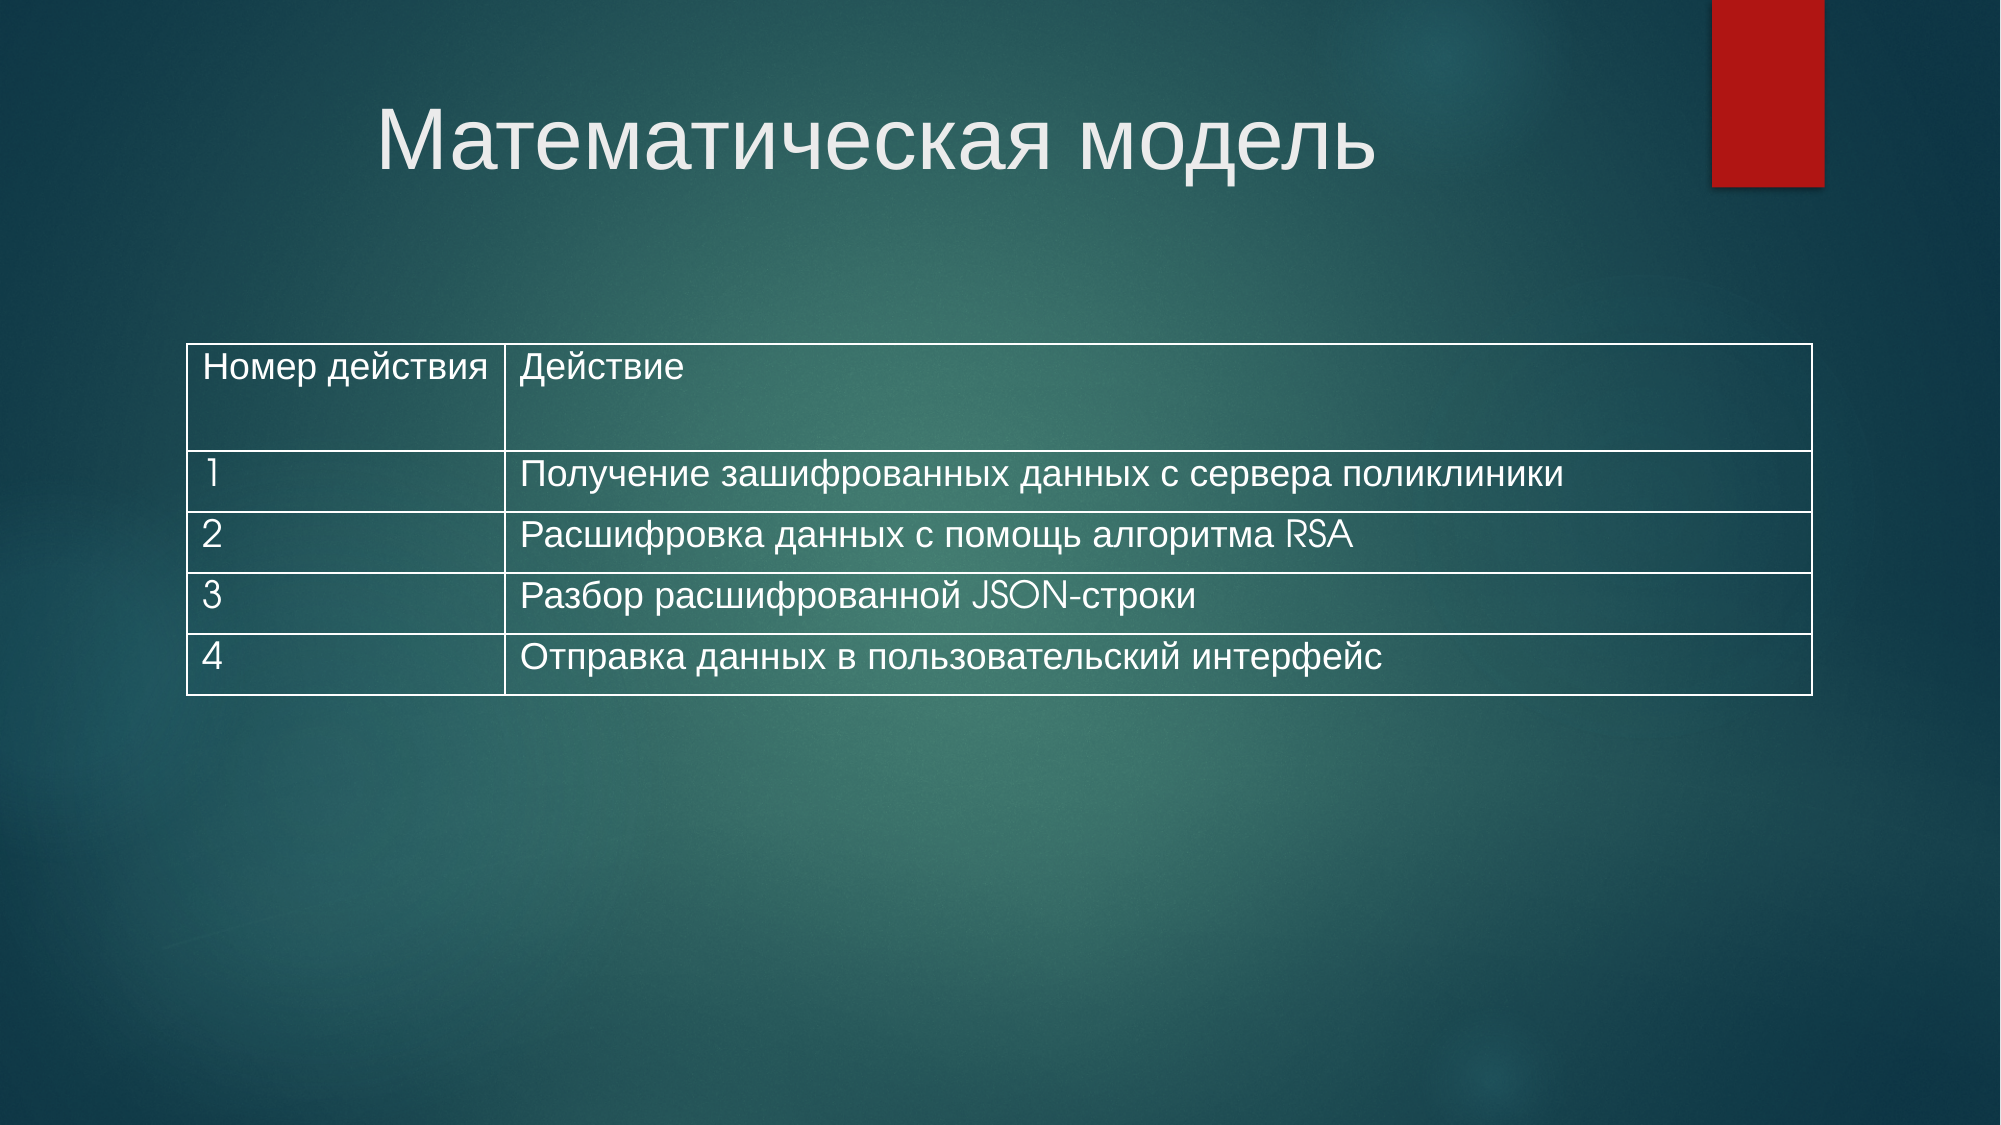

Математическая модель
| Номер действия | Действие |
| --- | --- |
| 1 | Получение зашифрованных данных с сервера поликлиники |
| 2 | Расшифровка данных с помощь алгоритма RSA |
| 3 | Разбор расшифрованной JSON-строки |
| 4 | Отправка данных в пользовательский интерфейс |